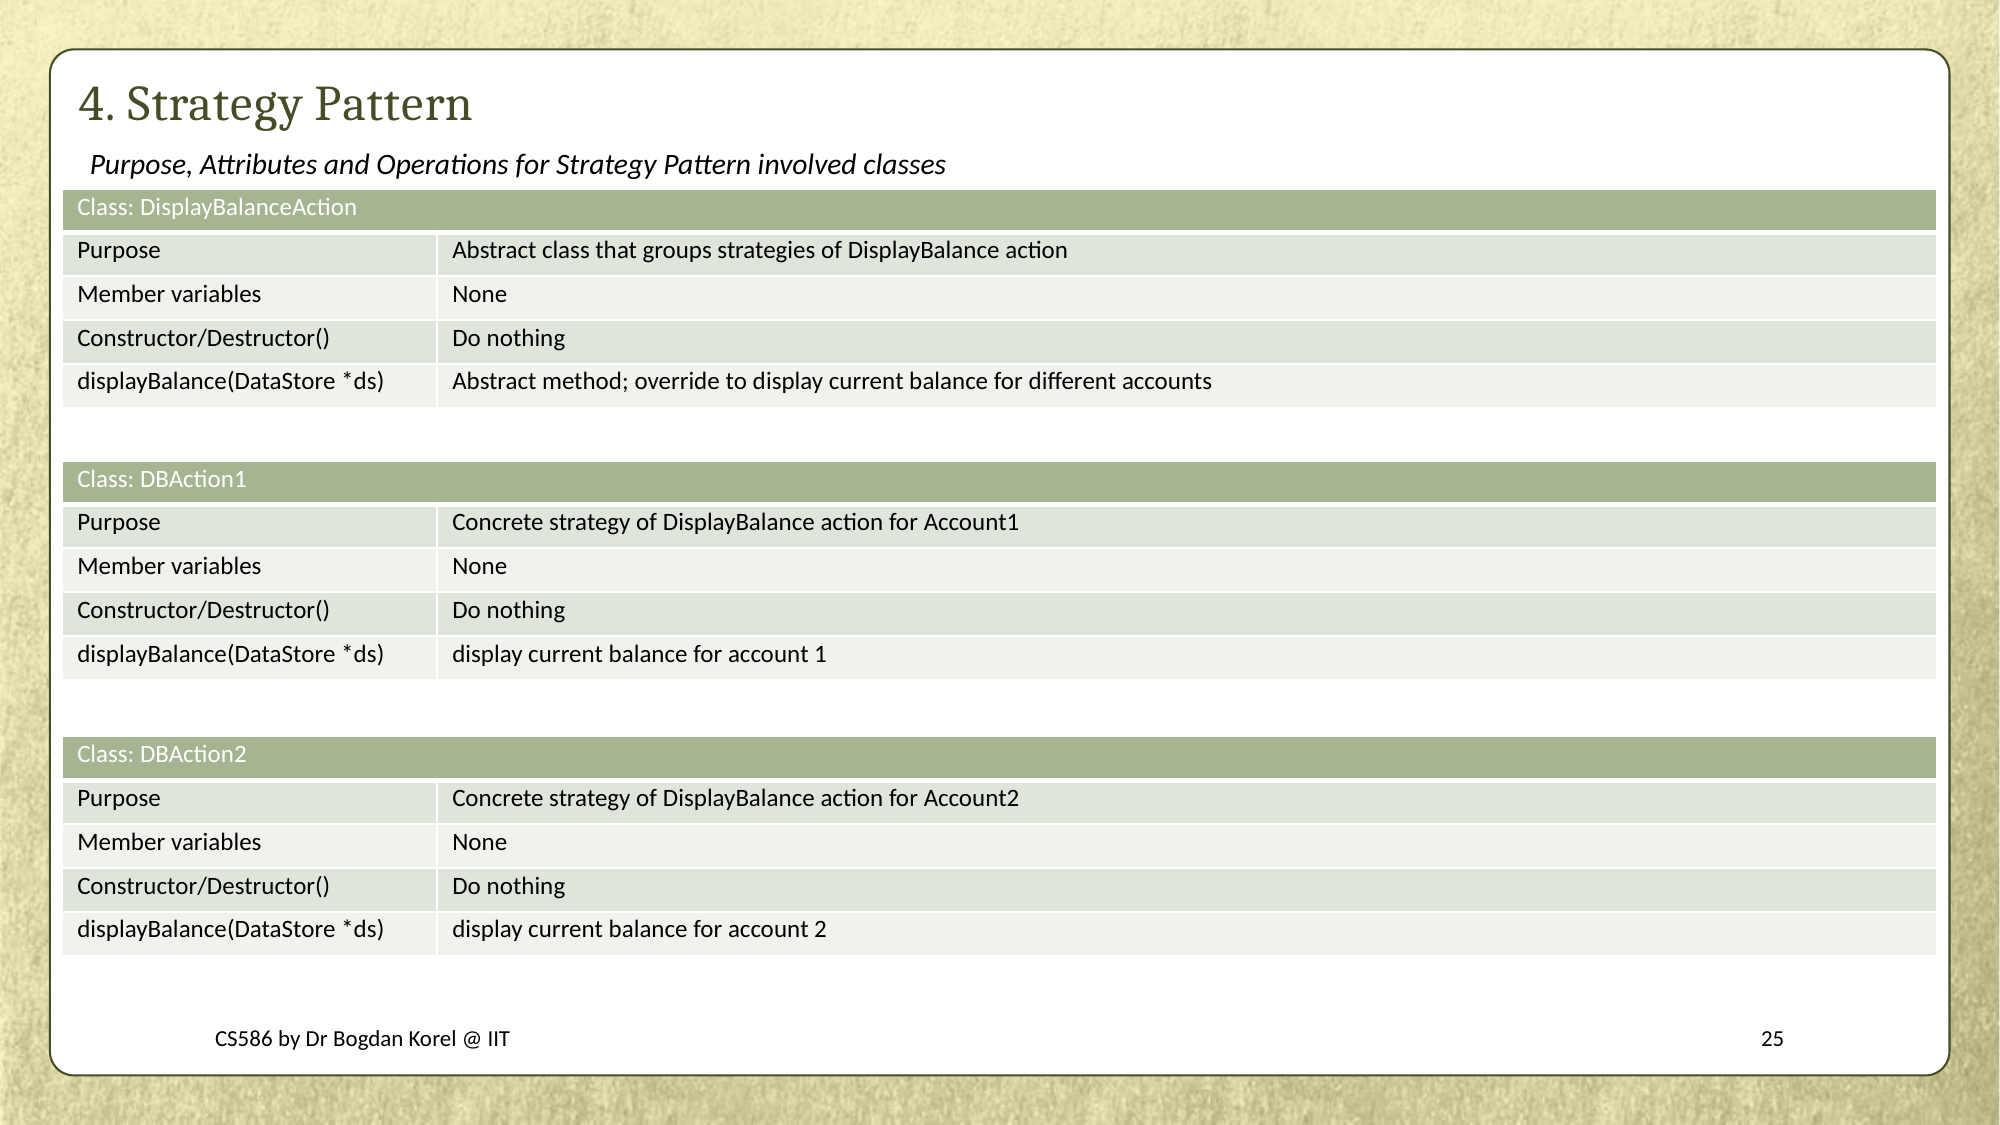

# 4. Strategy Pattern
Purpose, Attributes and Operations for Strategy Pattern involved classes

| Class: DisplayBalanceAction |  |
| --- | --- |
| Purpose | Abstract class that groups strategies of DisplayBalance action |
| Member variables | None |
| Constructor/Destructor() | Do nothing |
| displayBalance(DataStore \*ds) | Abstract method; override to display current balance for different accounts |
| Class: DBAction1 |  |
| --- | --- |
| Purpose | Concrete strategy of DisplayBalance action for Account1 |
| Member variables | None |
| Constructor/Destructor() | Do nothing |
| displayBalance(DataStore \*ds) | display current balance for account 1 |
| Class: DBAction2 |  |
| --- | --- |
| Purpose | Concrete strategy of DisplayBalance action for Account2 |
| Member variables | None |
| Constructor/Destructor() | Do nothing |
| displayBalance(DataStore \*ds) | display current balance for account 2 |
CS586 by Dr Bogdan Korel @ IIT
25